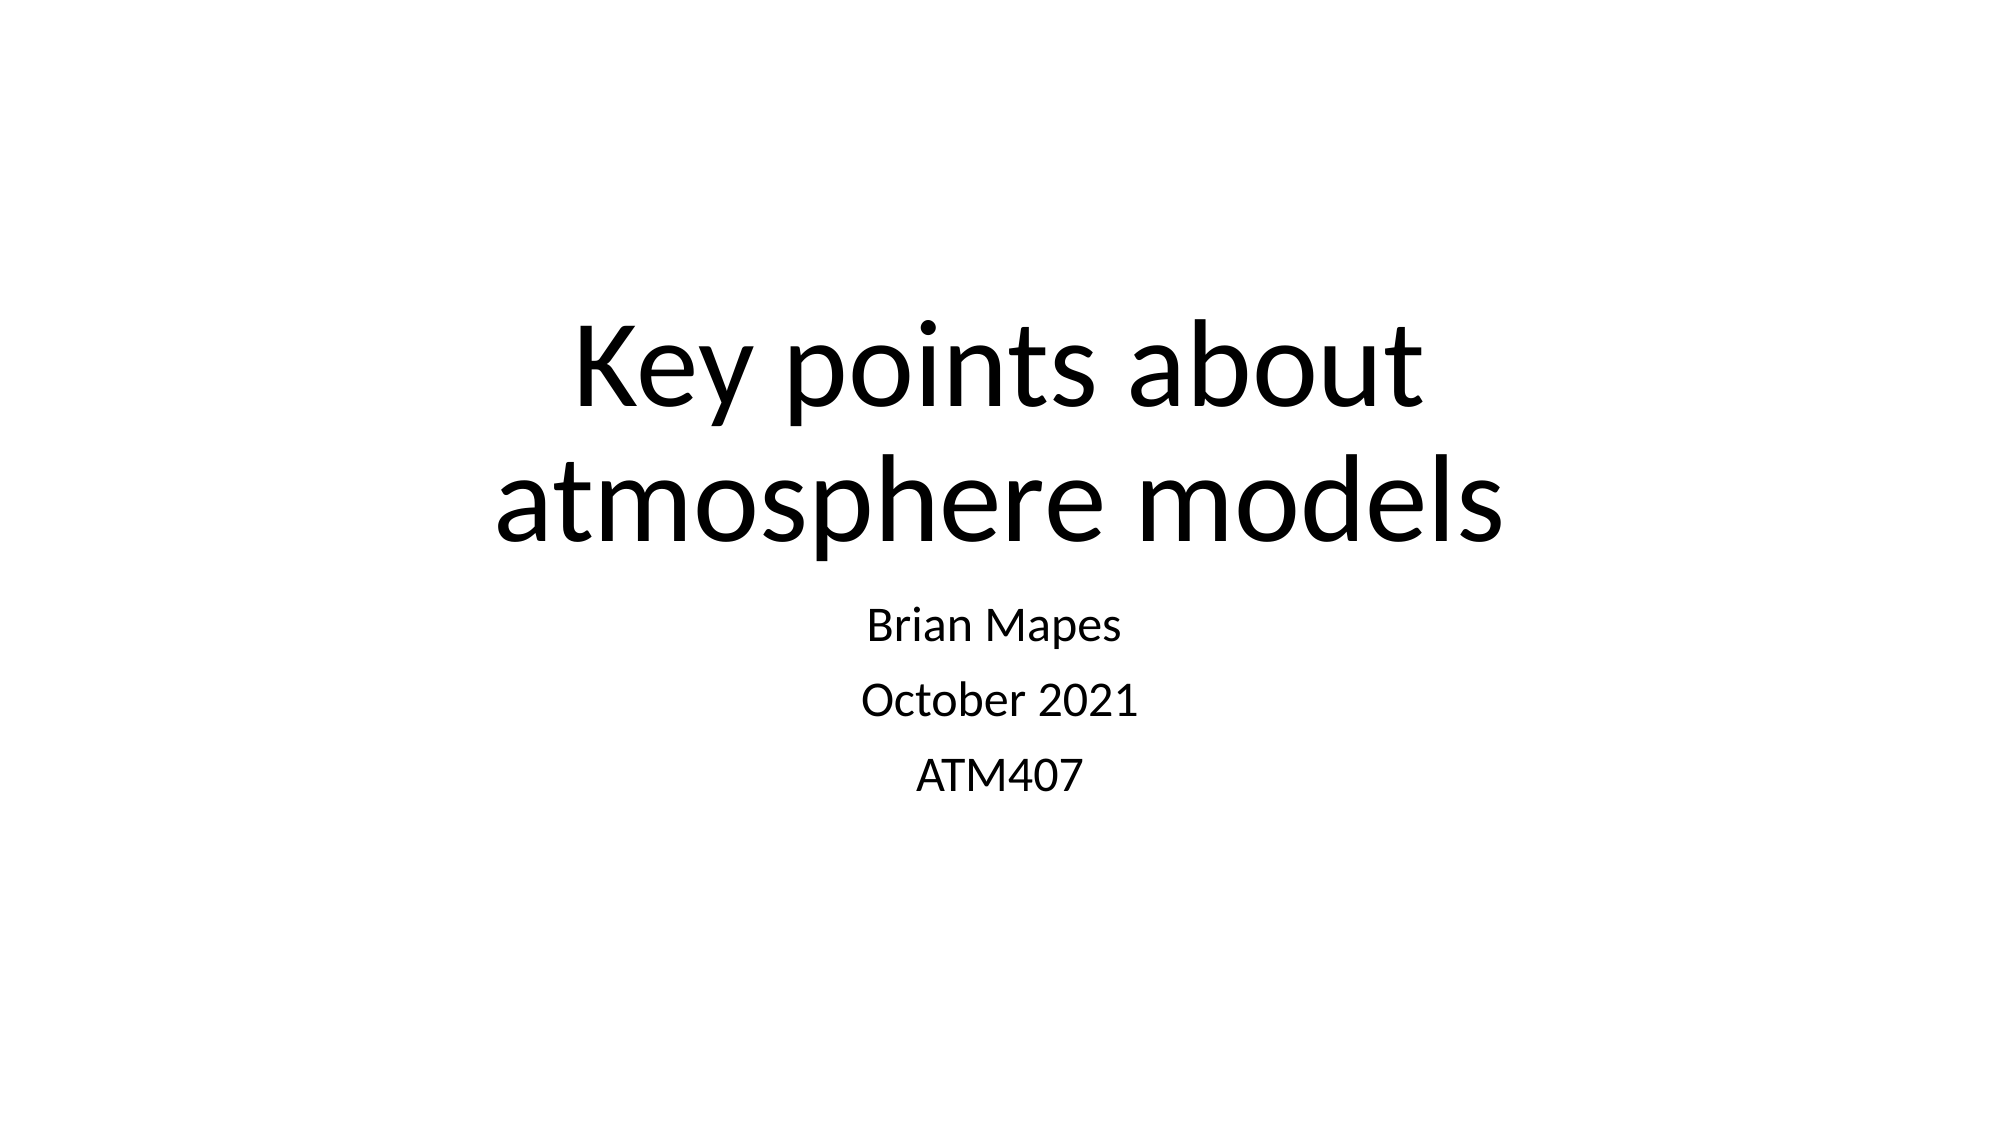

# Key points about atmosphere models
Brian Mapes
October 2021
ATM407